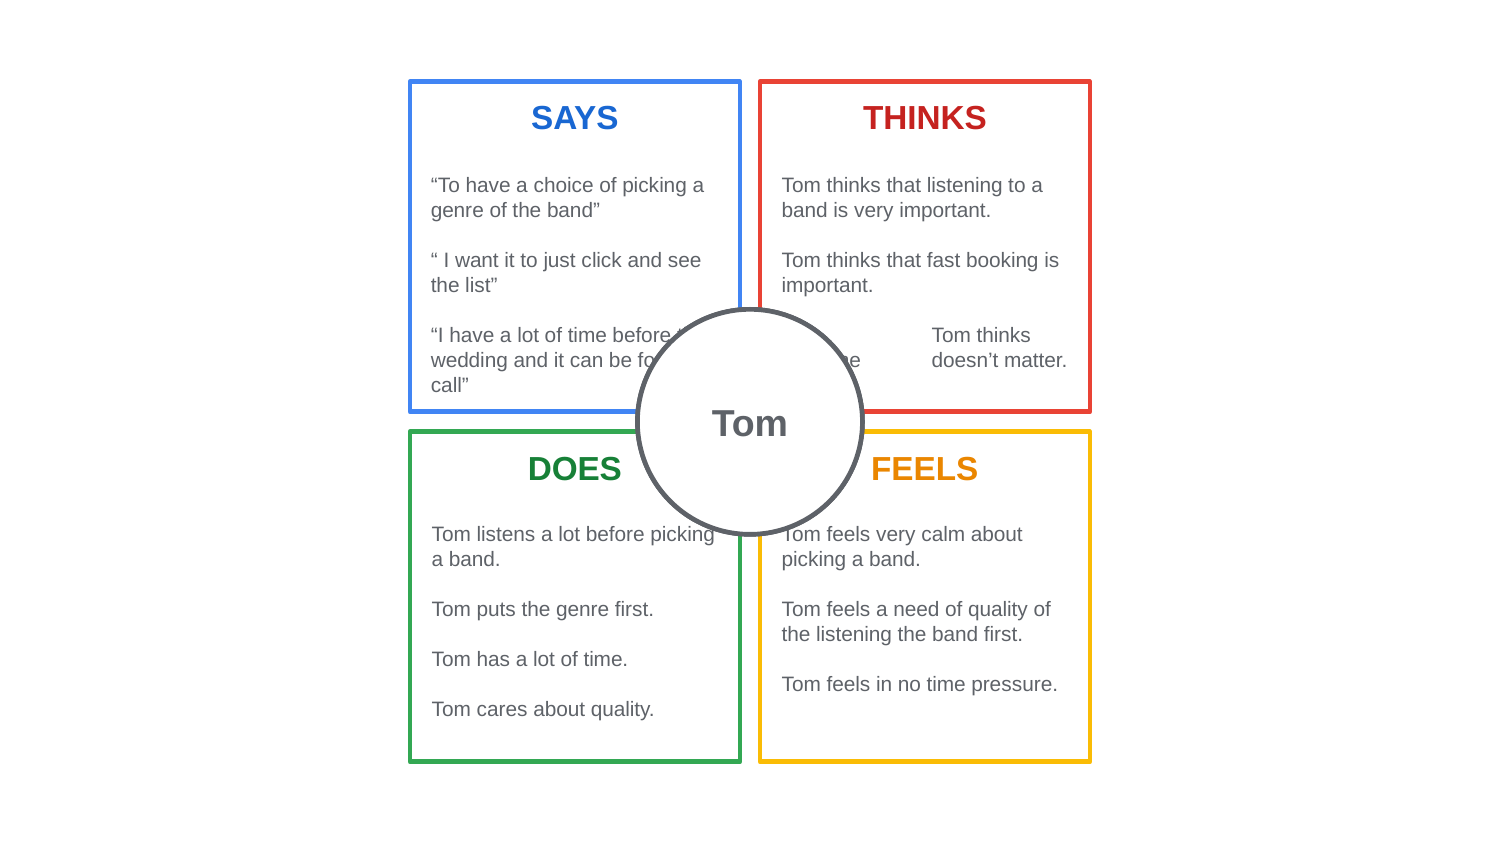

Tom thinks that listening to a band is very important.

Tom thinks that fast booking is important.

	Tom thinks that time 	doesn’t matter.
“To have a choice of picking a genre of the band”

“ I want it to just click and see the list”

“I have a lot of time before the wedding and it can be for a last call”
Tom
Tom listens a lot before picking a band.

Tom puts the genre first.

Tom has a lot of time.

Tom cares about quality.
Tom feels very calm about picking a band.

Tom feels a need of quality of the listening the band first.

Tom feels in no time pressure.